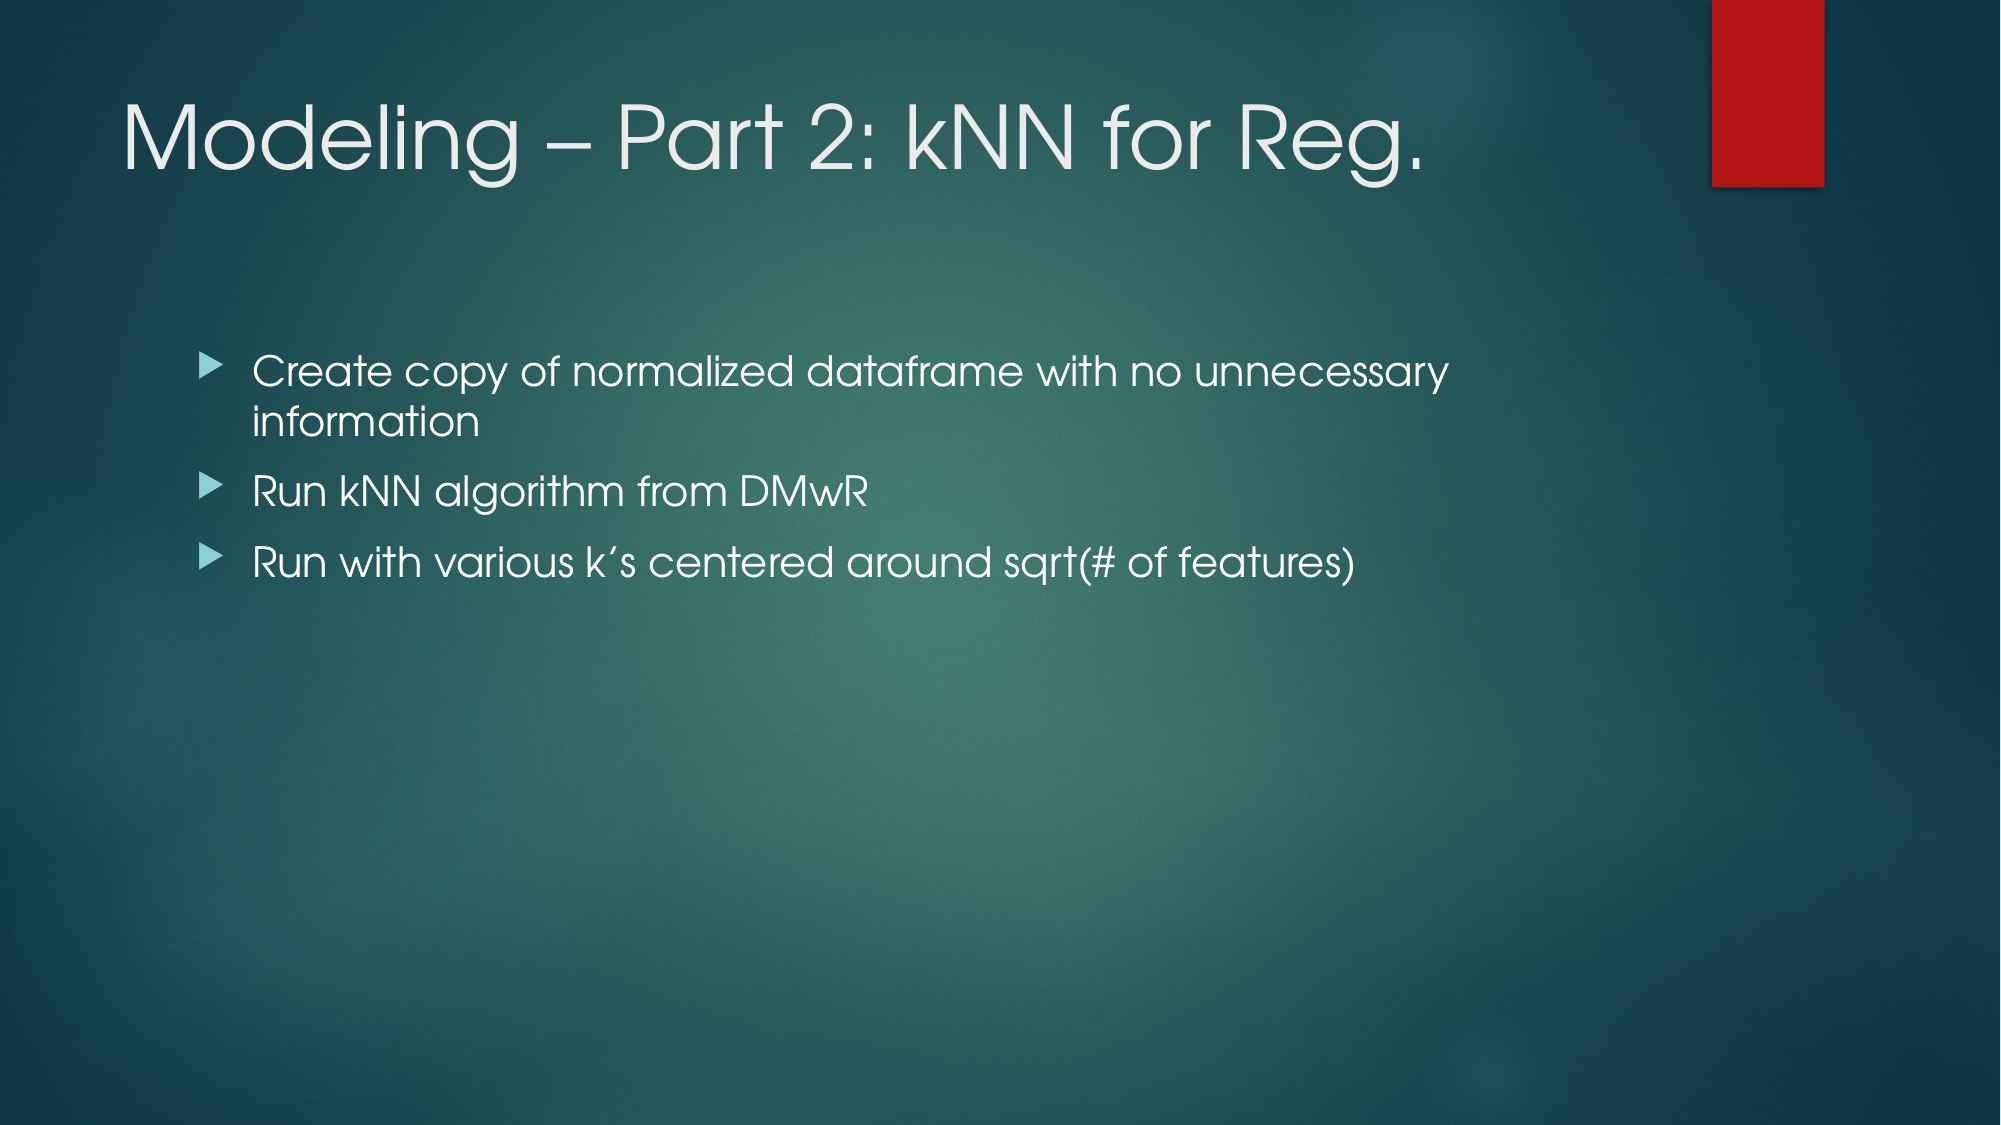

# Modeling – Part 2: kNN for Reg.
Create copy of normalized dataframe with no unnecessary information
Run kNN algorithm from DMwR
Run with various k’s centered around sqrt(# of features)